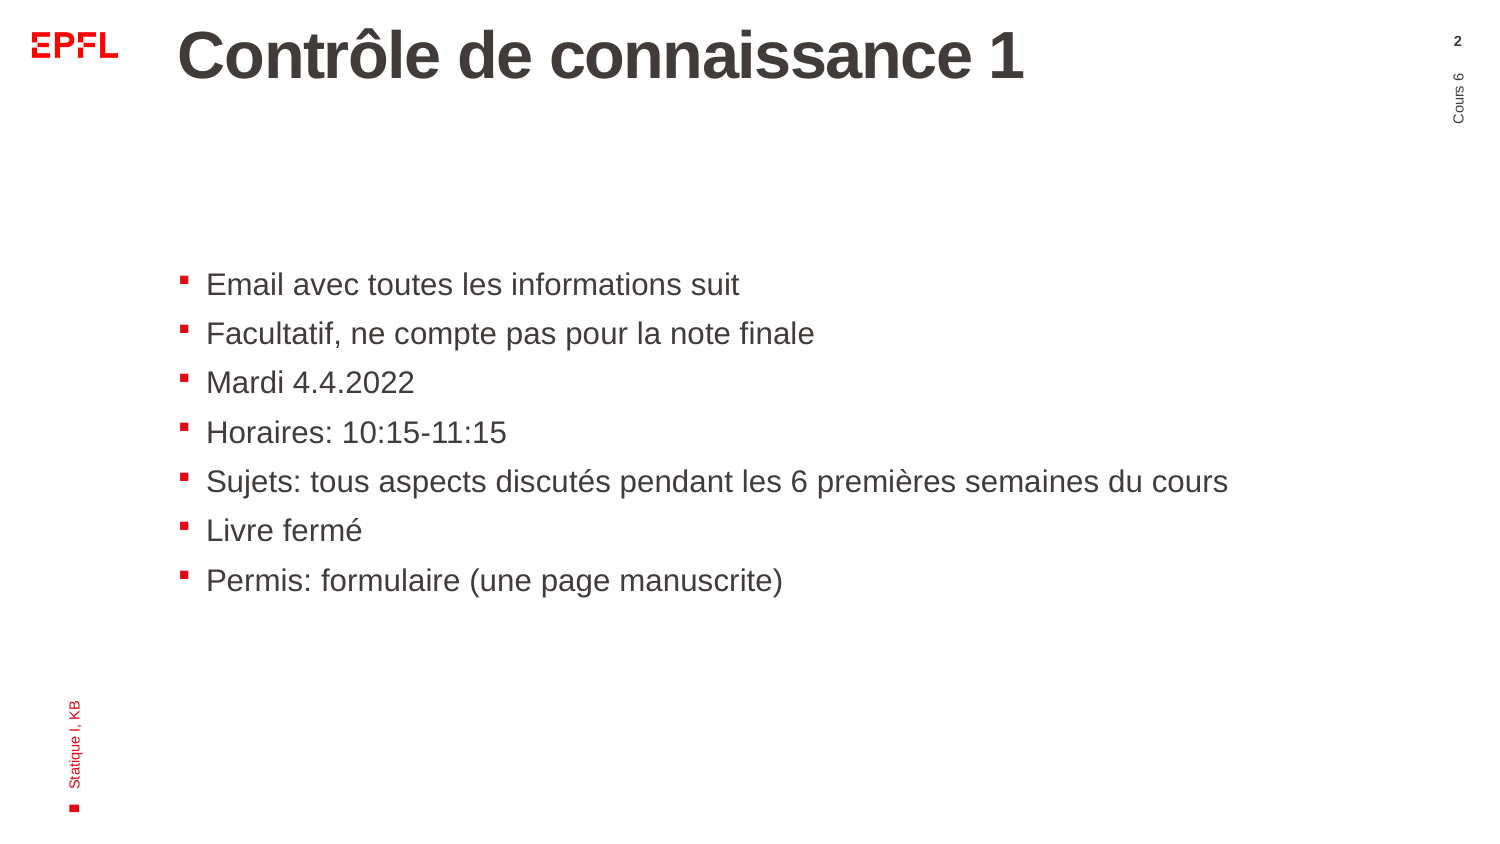

# Contrôle de connaissance 1
2

Email avec toutes les informations suit
Facultatif, ne compte pas pour la note finale
Mardi 4.4.2022
Horaires: 10:15-11:15
Sujets: tous aspects discutés pendant les 6 premières semaines du cours
Livre fermé
Permis: formulaire (une page manuscrite)

Cours 6
Statique I, KB